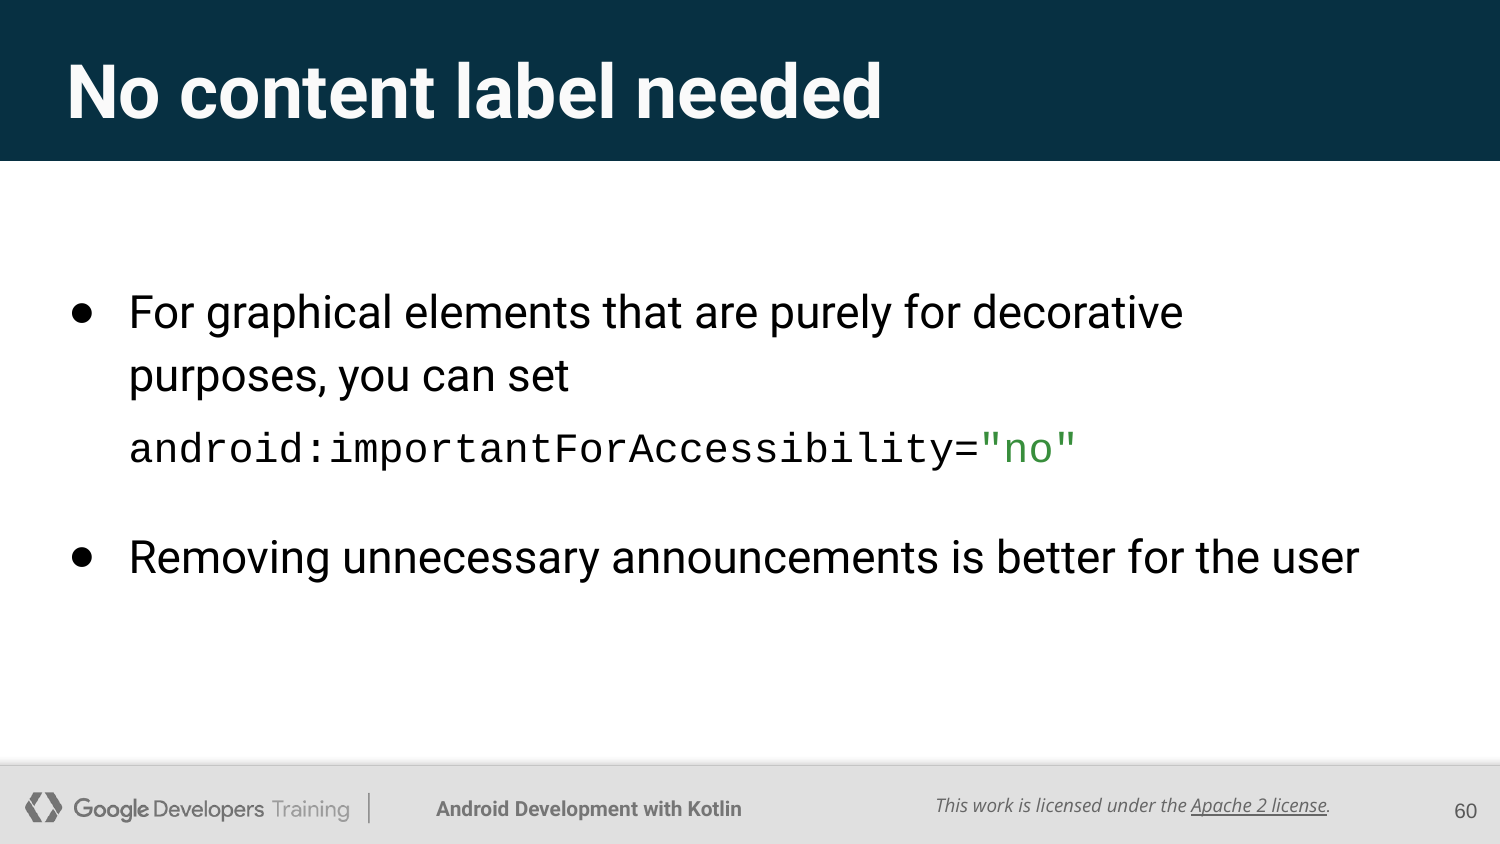

# No content label needed
For graphical elements that are purely for decorative purposes, you can set
android:importantForAccessibility="no"

Removing unnecessary announcements is better for the user
60